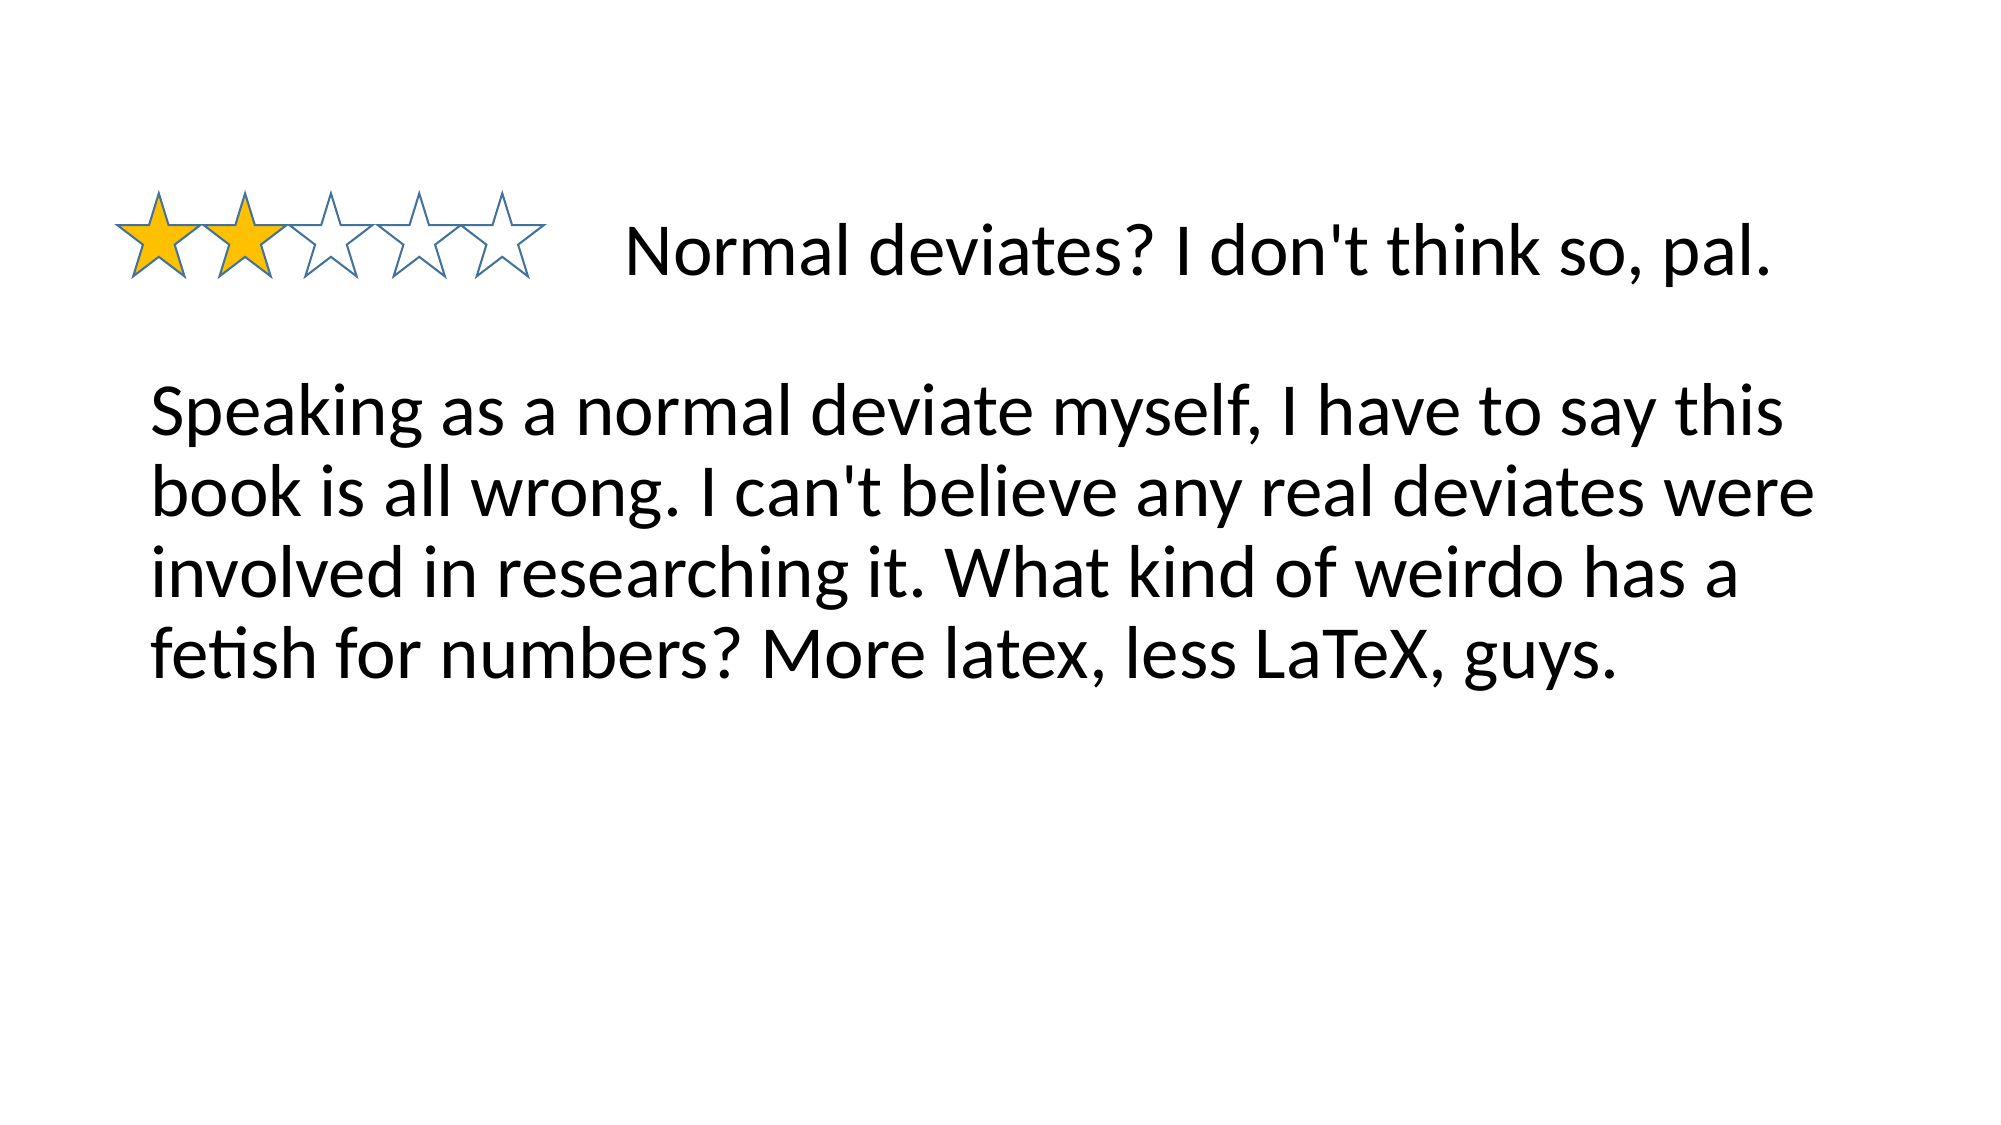

Normal deviates? I don't think so, pal.

Speaking as a normal deviate myself, I have to say this book is all wrong. I can't believe any real deviates were involved in researching it. What kind of weirdo has a fetish for numbers? More latex, less LaTeX, guys.